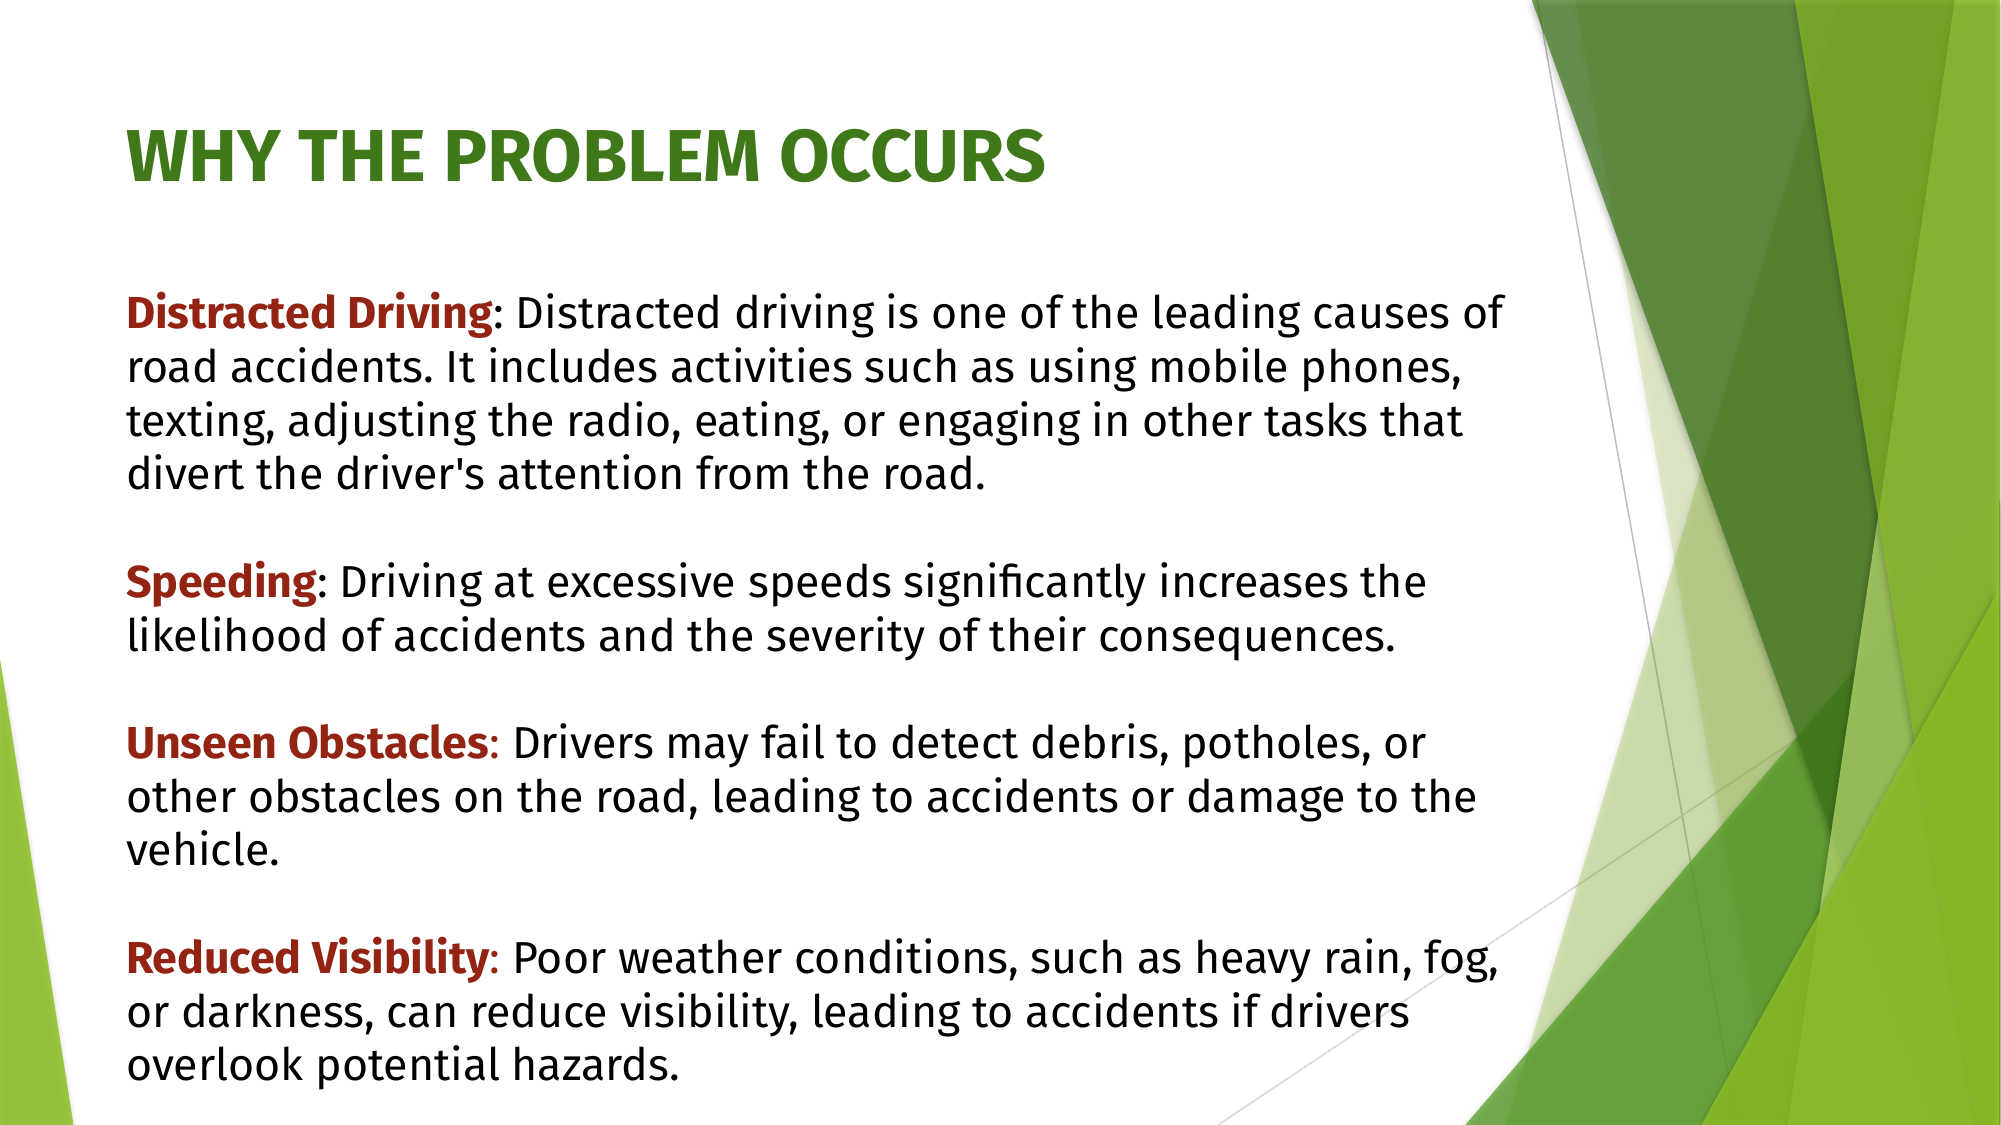

# WHY THE PROBLEM OCCURS Distracted Driving: Distracted driving is one of the leading causes of road accidents. It includes activities such as using mobile phones, texting, adjusting the radio, eating, or engaging in other tasks that divert the driver's attention from the road. Speeding: Driving at excessive speeds significantly increases the likelihood of accidents and the severity of their consequences. Unseen Obstacles: Drivers may fail to detect debris, potholes, or other obstacles on the road, leading to accidents or damage to the vehicle. Reduced Visibility: Poor weather conditions, such as heavy rain, fog, or darkness, can reduce visibility, leading to accidents if drivers overlook potential hazards.